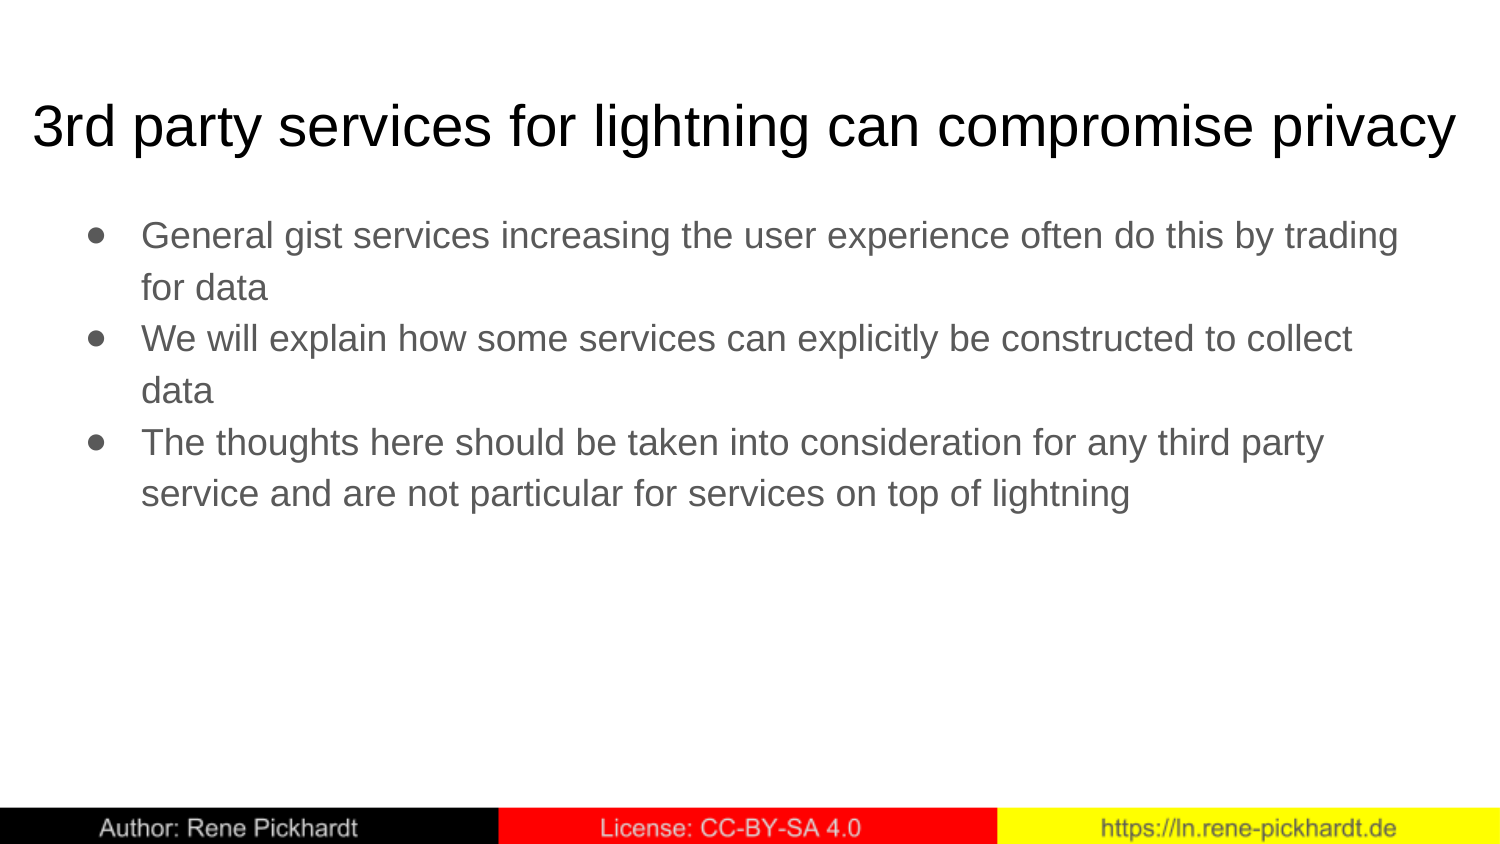

# 3rd party services for lightning can compromise privacy
General gist services increasing the user experience often do this by trading for data
We will explain how some services can explicitly be constructed to collect data
The thoughts here should be taken into consideration for any third party service and are not particular for services on top of lightning